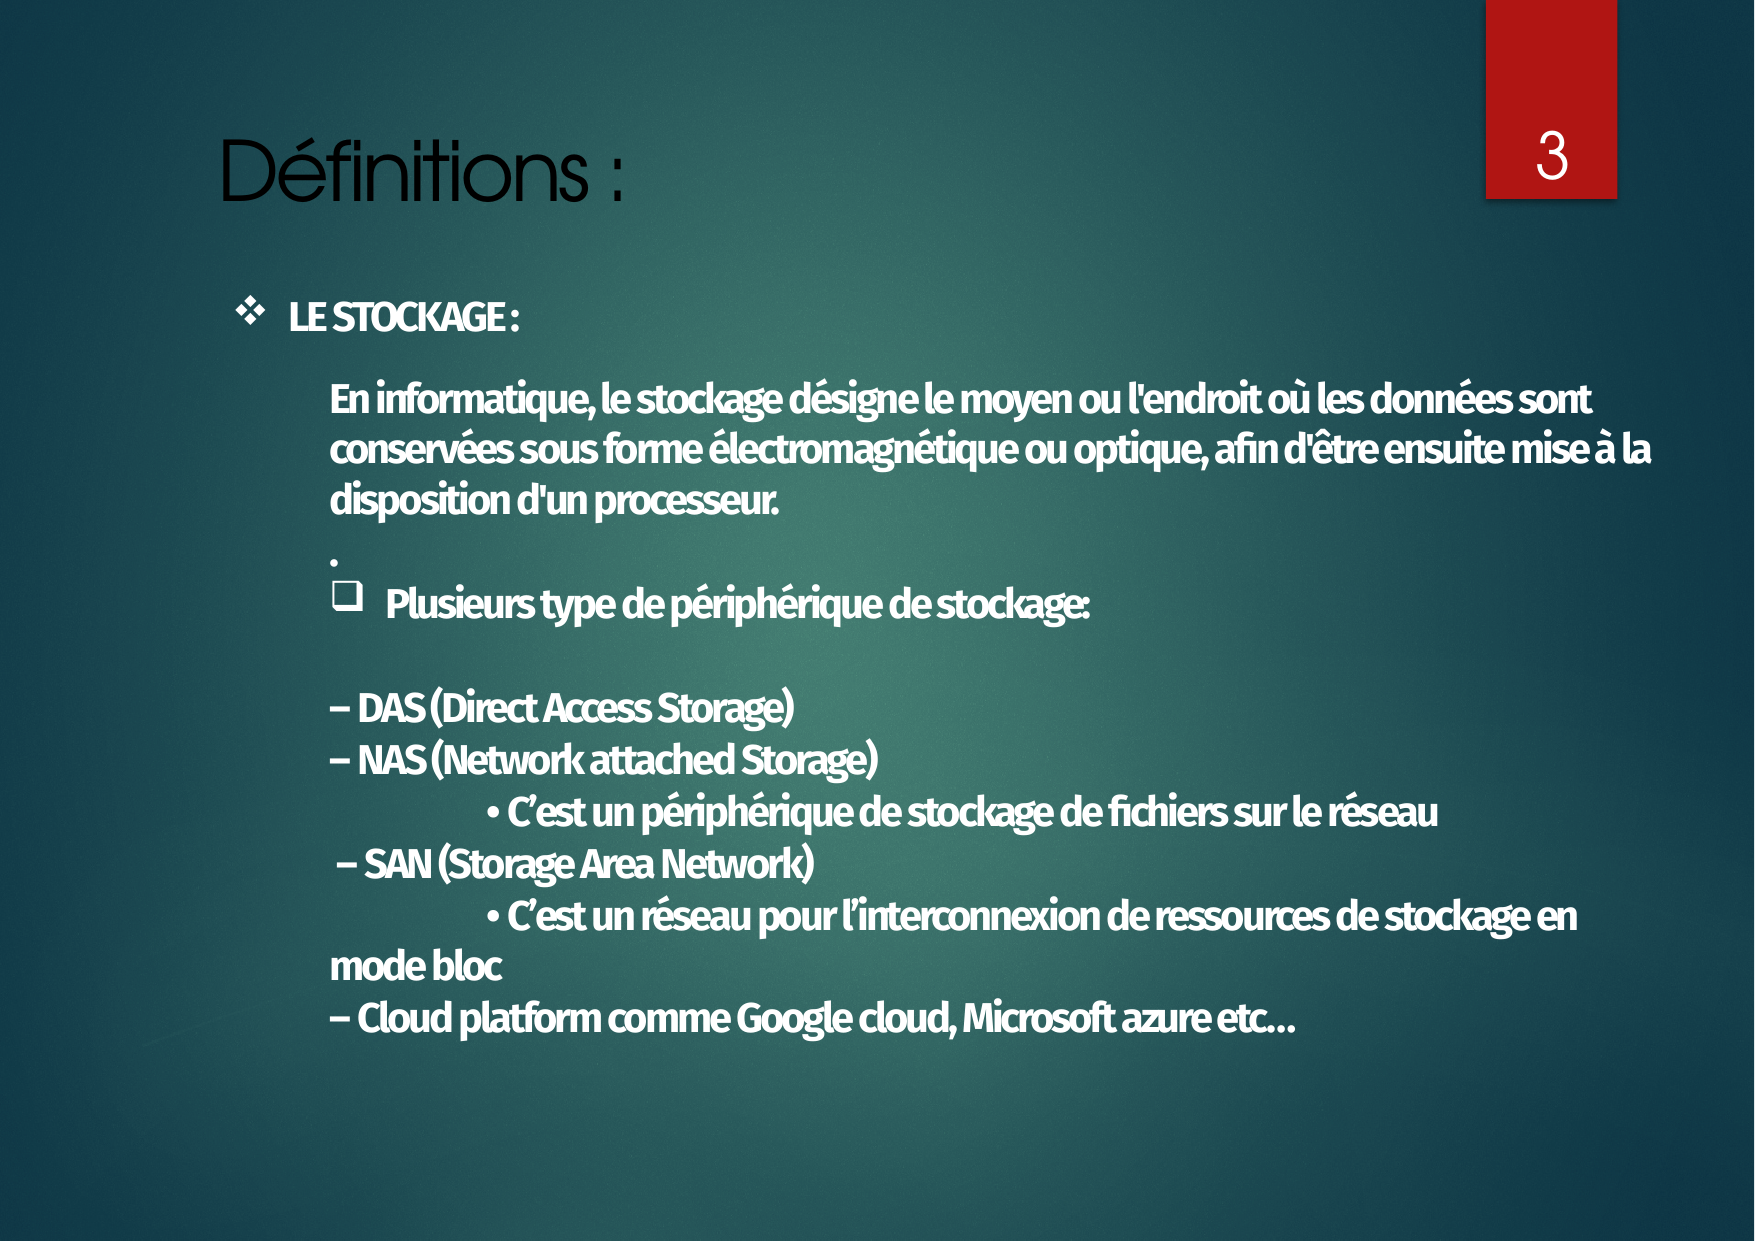

3
# Définitions :
LE STOCKAGE :
En informatique, le stockage désigne le moyen ou l'endroit où les données sont conservées sous forme électromagnétique ou optique, afin d'être ensuite mise à la disposition d'un processeur.
.
Plusieurs type de périphérique de stockage:

– DAS (Direct Access Storage)
– NAS (Network attached Storage)
	 • C’est un périphérique de stockage de fichiers sur le réseau
 – SAN (Storage Area Network)
	 • C’est un réseau pour l’interconnexion de ressources de stockage en mode bloc
– Cloud platform comme Google cloud, Microsoft azure etc…